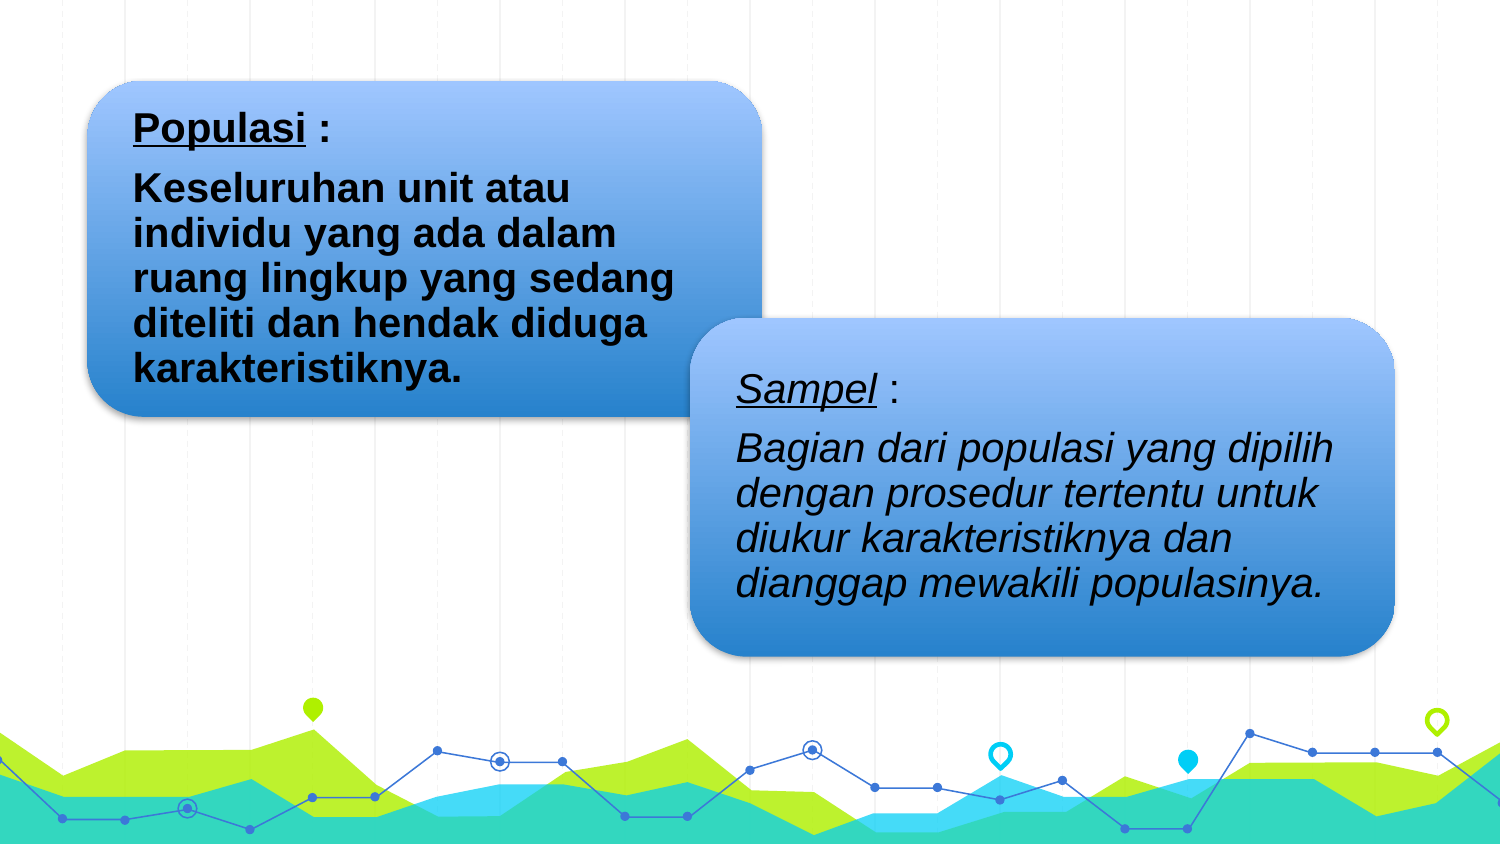

Populasi :
Keseluruhan unit atau individu yang ada dalam ruang lingkup yang sedang diteliti dan hendak diduga karakteristiknya.
Sampel :
Bagian dari populasi yang dipilih dengan prosedur tertentu untuk diukur karakteristiknya dan dianggap mewakili populasinya.